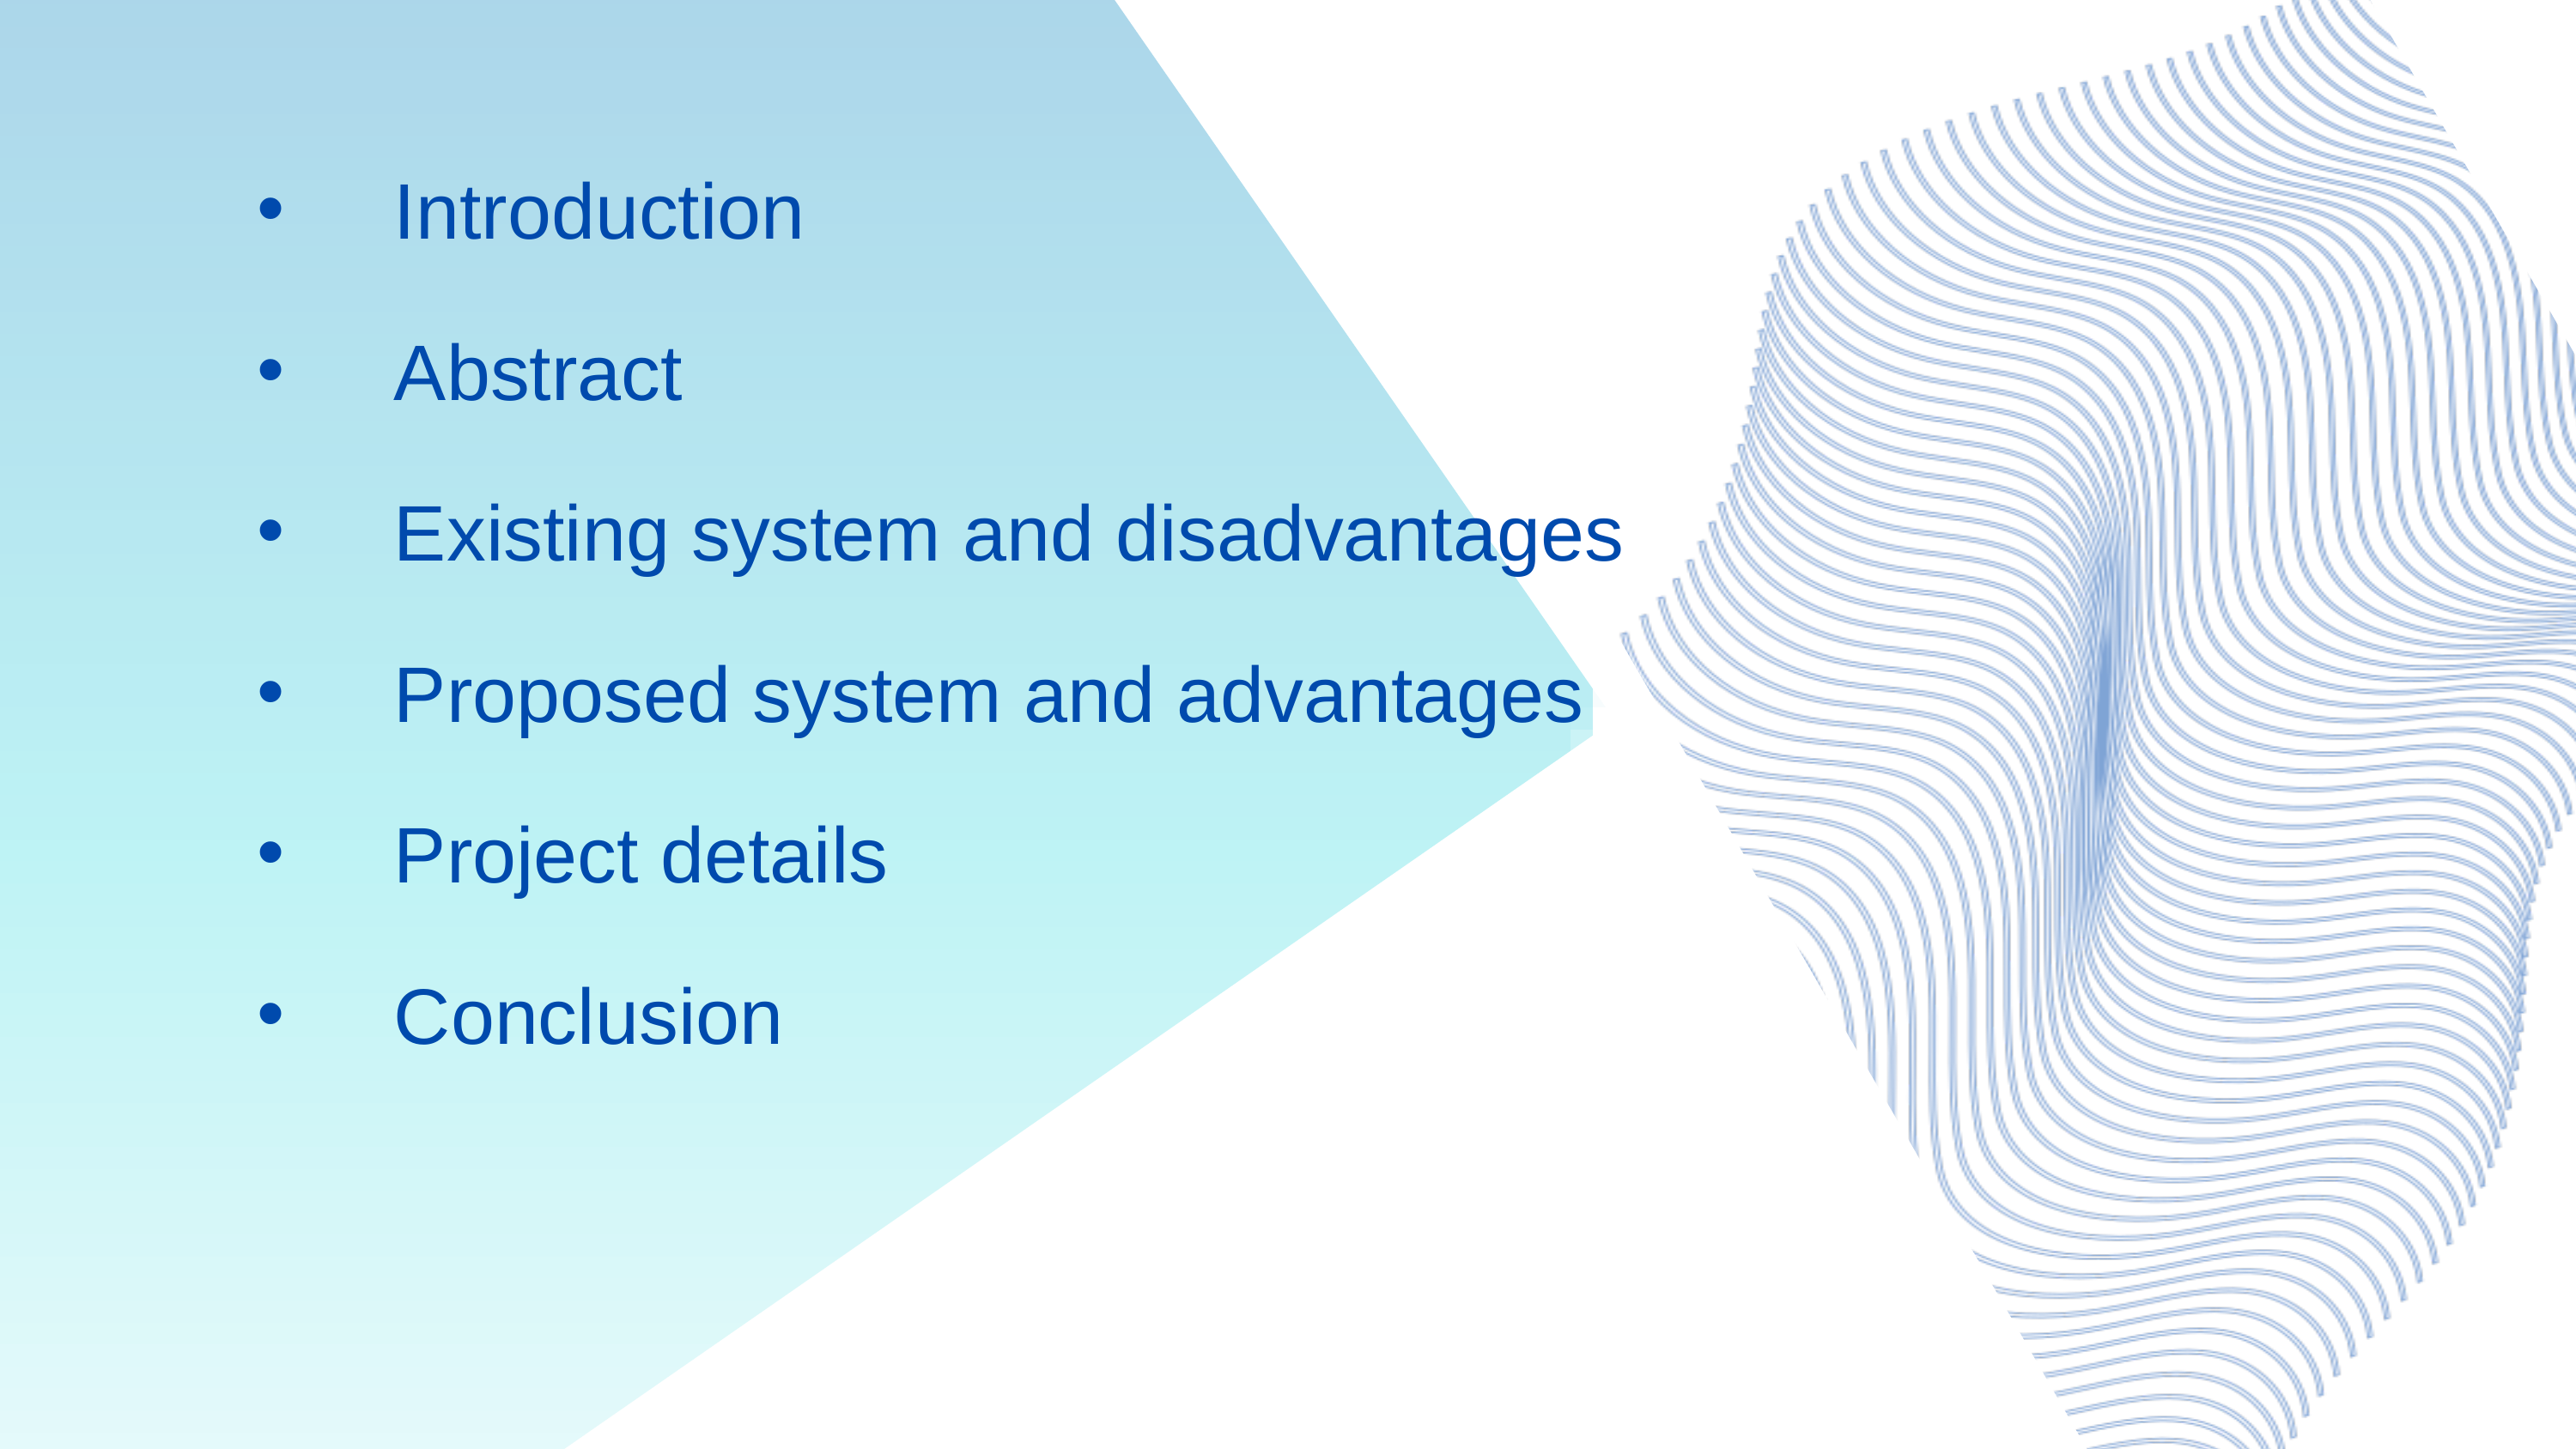

Introduction
Abstract
Existing system and disadvantages
Proposed system and advantages
Project details
Conclusion